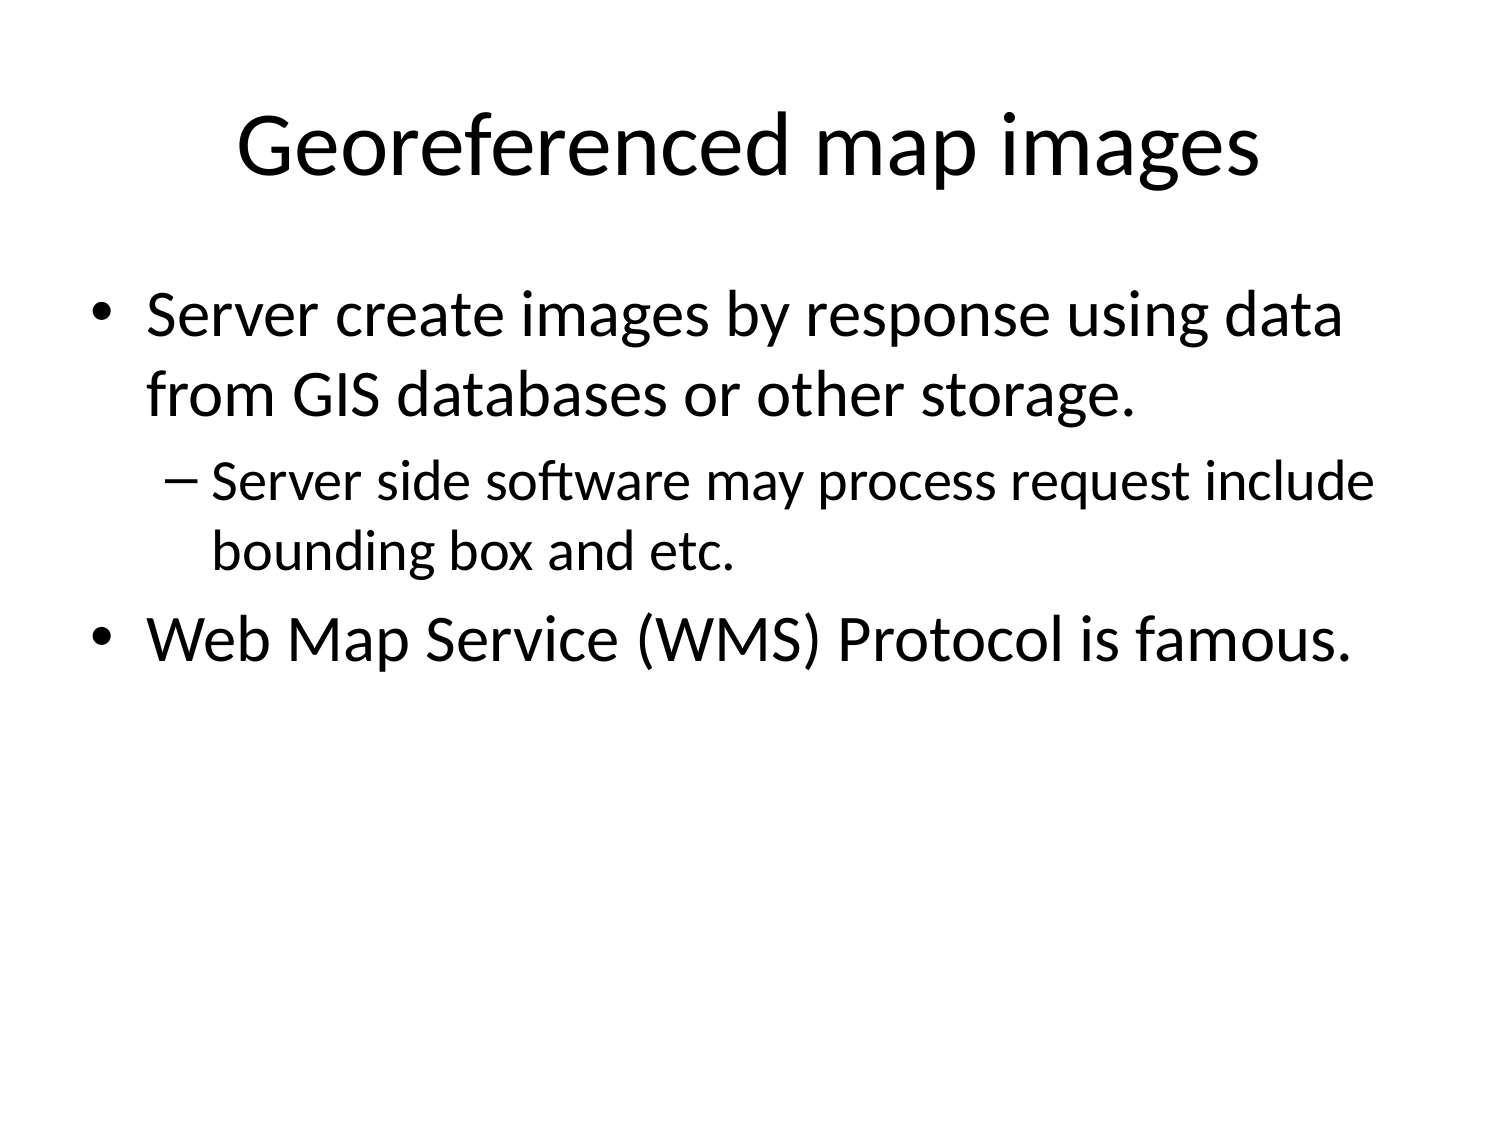

# Georeferenced map images
Server create images by response using data from GIS databases or other storage.
Server side software may process request include bounding box and etc.
Web Map Service (WMS) Protocol is famous.